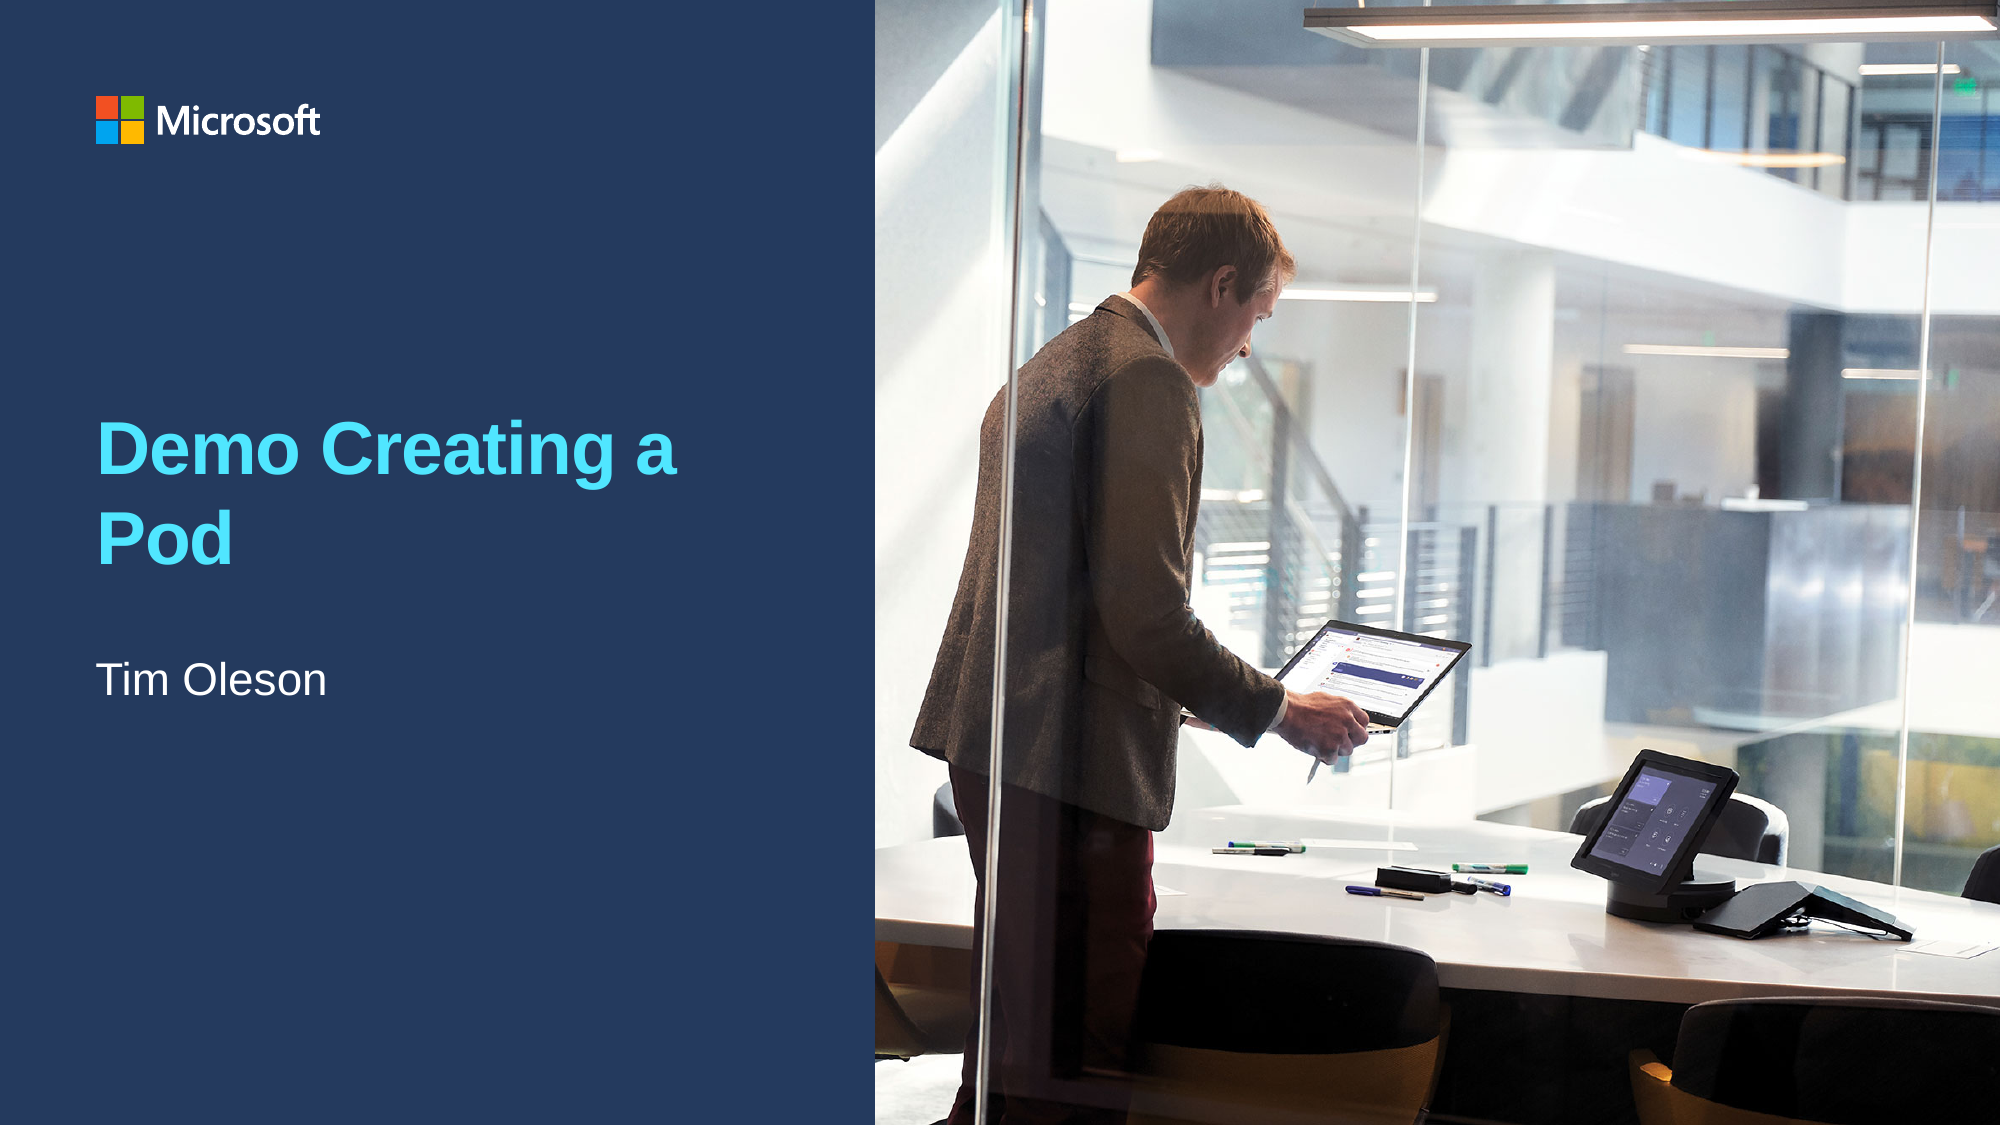

# Demo Creating a Pod
Tim Oleson